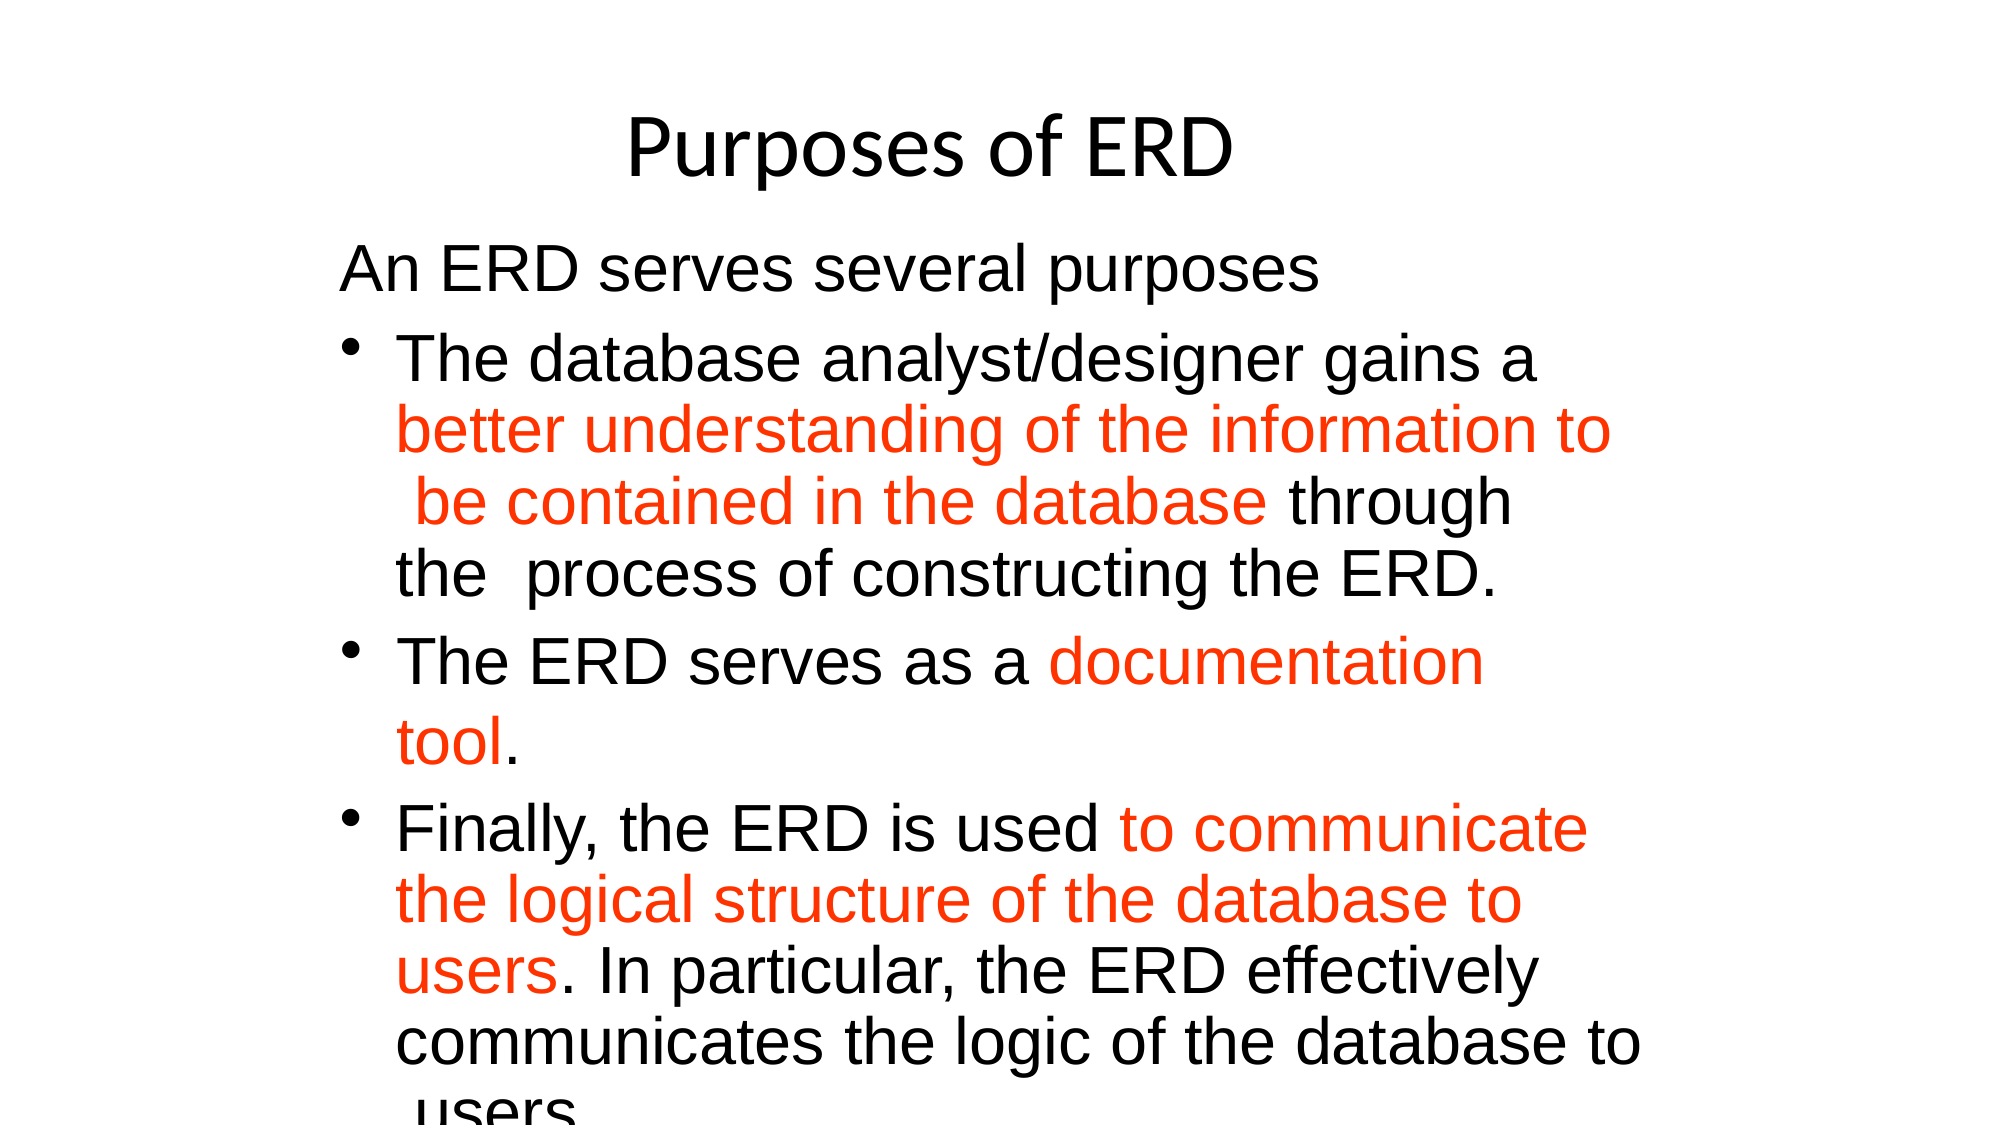

# Purposes of ERD
An ERD serves several purposes
The database analyst/designer gains a  better understanding of the information to  be contained in the database through the  process of constructing the ERD.
The ERD serves as a documentation tool.
Finally, the ERD is used to communicate  the logical structure of the database to  users. In particular, the ERD effectively  communicates the logic of the database to  users.